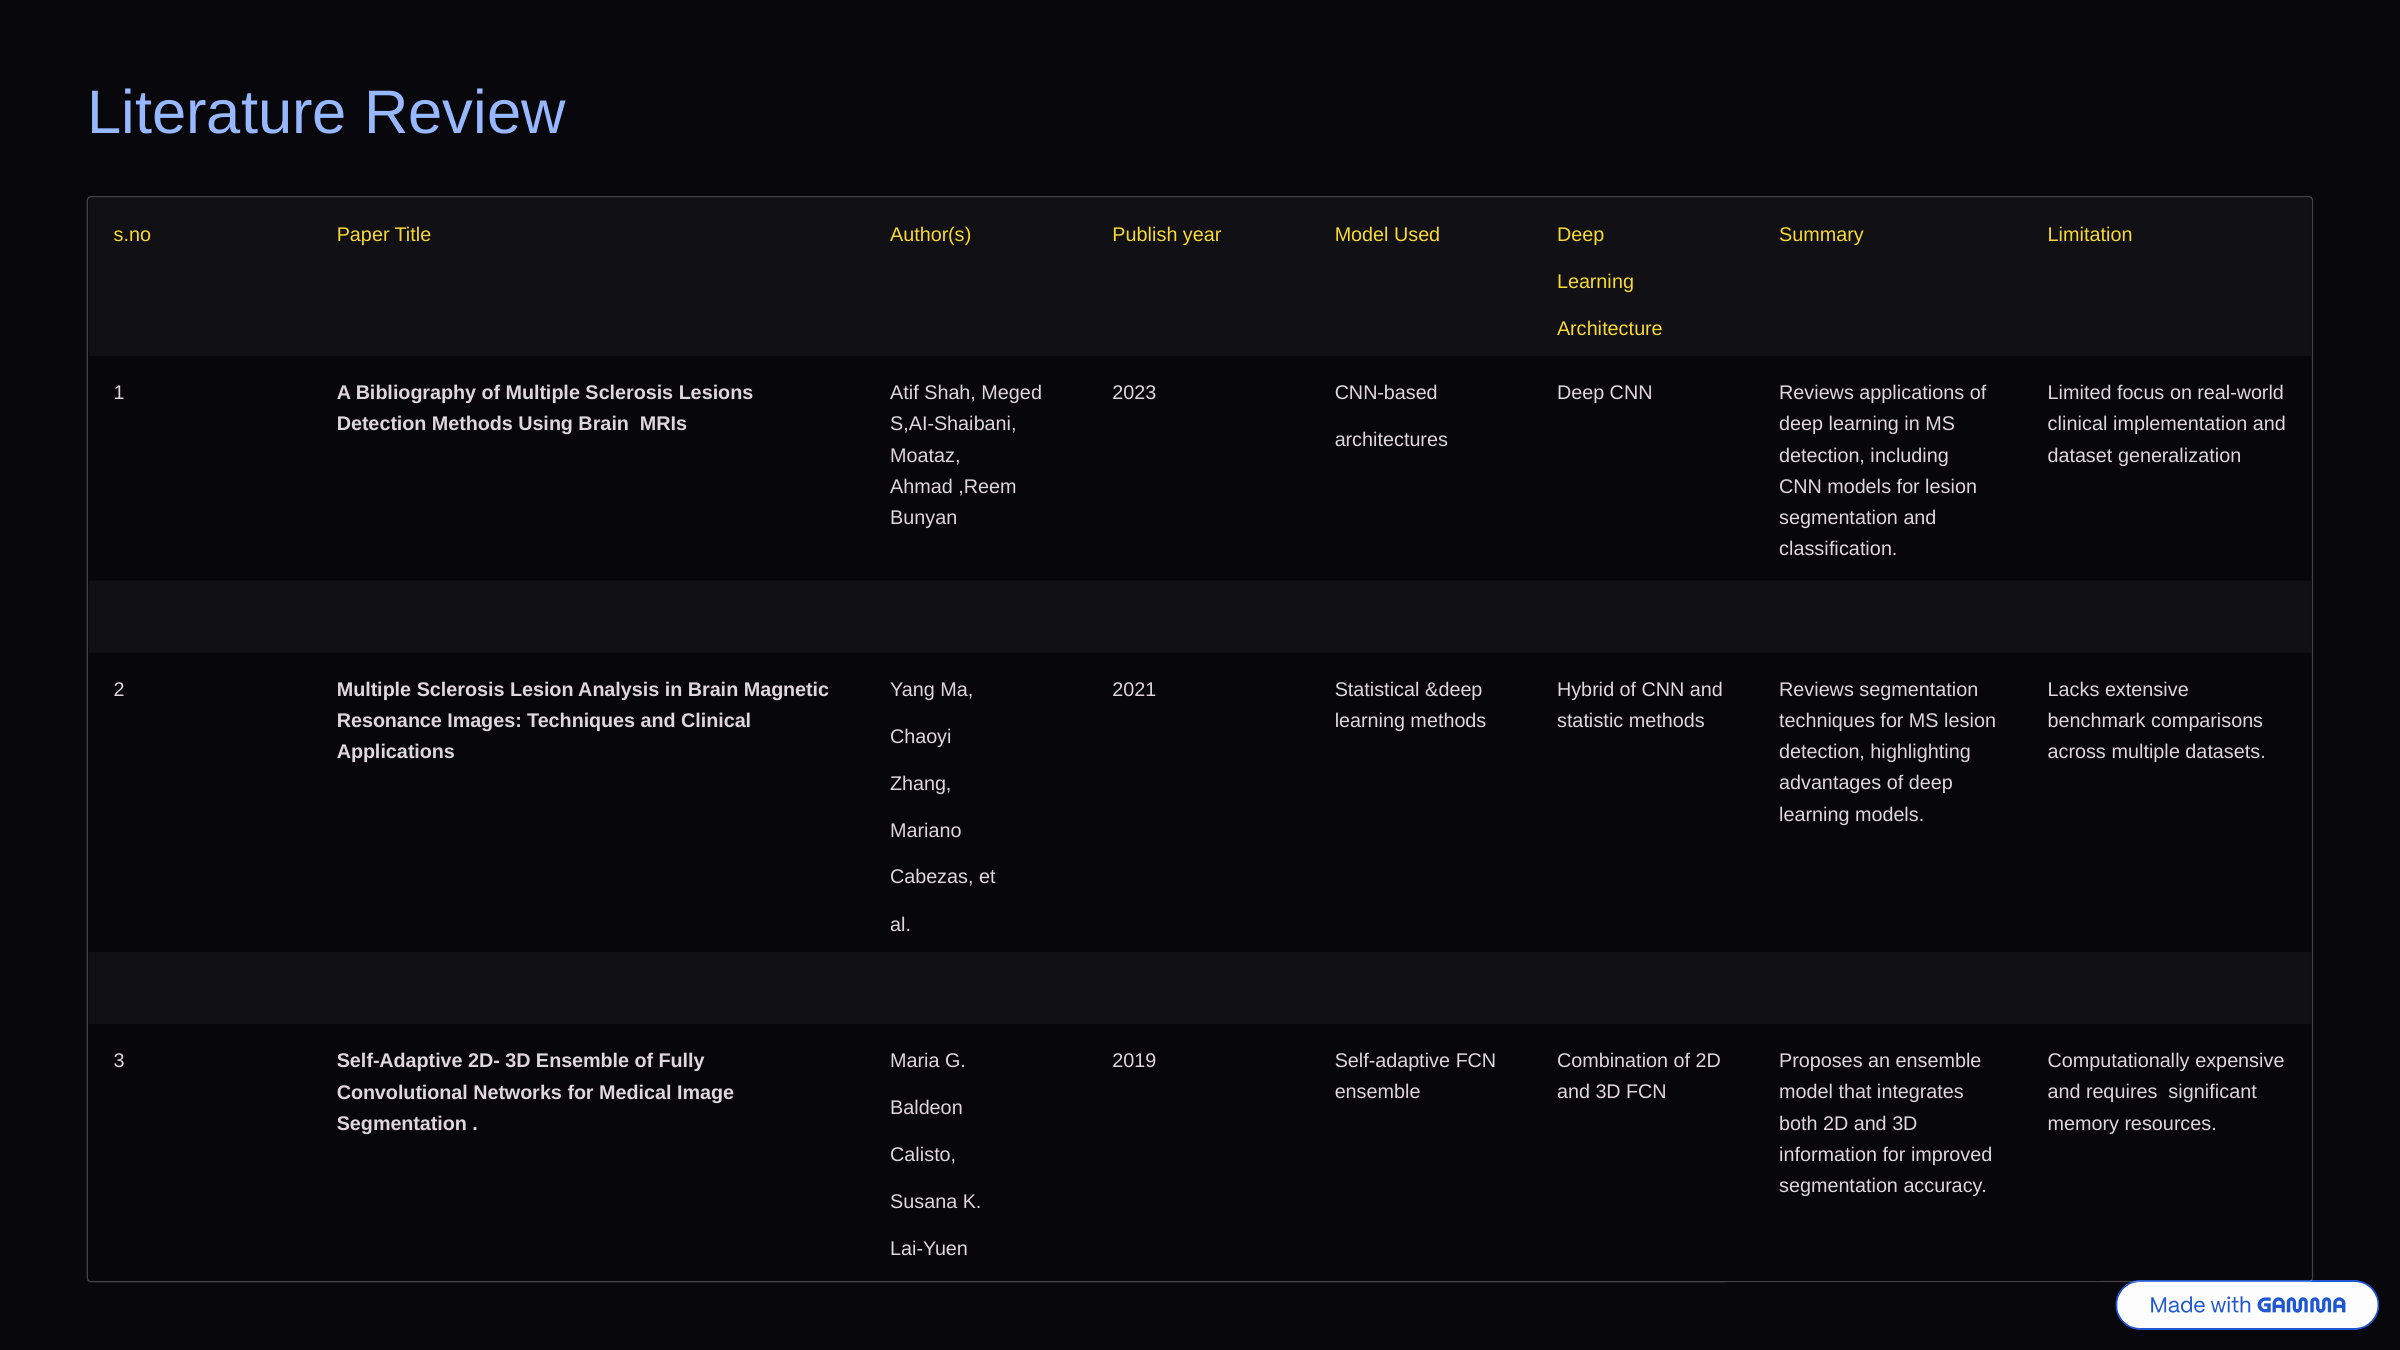

Literature Review

s.no
Paper Title
Author(s)
Publish year
Model Used
Deep
Summary
Limitation
Learning
Architecture

1
A Bibliography of Multiple Sclerosis Lesions Detection Methods Using Brain  MRIs
Atif Shah, Meged S,AI-Shaibani, Moataz, Ahmad ,Reem Bunyan
2023
CNN-based
Deep CNN
Reviews applications of deep learning in MS detection, including CNN models for lesion segmentation and classification.
Limited focus on real-world clinical implementation and dataset generalization
architectures

2
Multiple Sclerosis Lesion Analysis in Brain Magnetic Resonance Images: Techniques and Clinical Applications
Yang Ma,
2021
Statistical &deep learning methods
Hybrid of CNN and statistic methods
Reviews segmentation techniques for MS lesion detection, highlighting advantages of deep learning models.
Lacks extensive benchmark comparisons across multiple datasets.
Chaoyi
Zhang,
Mariano
Cabezas, et
al.

3
Self-Adaptive 2D- 3D Ensemble of Fully Convolutional Networks for Medical Image Segmentation .
Maria G.
2019
Self-adaptive FCN ensemble
Combination of 2D and 3D FCN
Proposes an ensemble model that integrates both 2D and 3D information for improved segmentation accuracy.
Computationally expensive and requires  significant memory resources.
Baldeon
Calisto,
Susana K.
Lai-Yuen